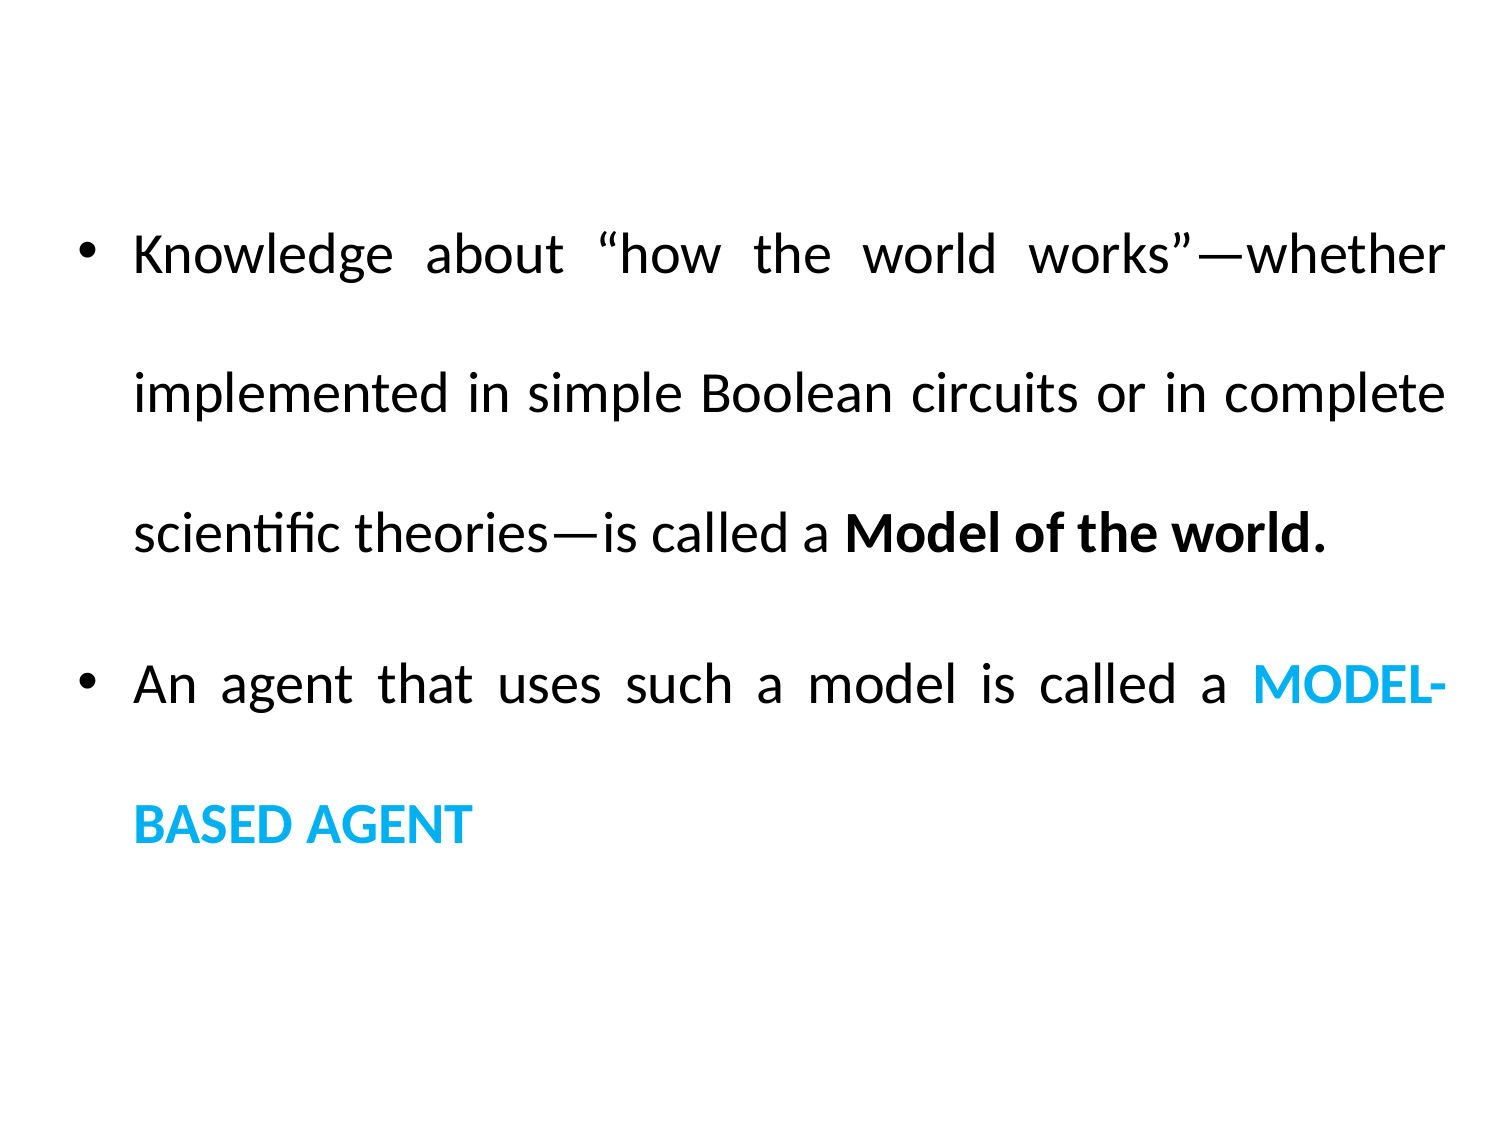

Knowledge about “how the world works”—whether implemented in simple Boolean circuits or in complete scientiﬁc theories—is called a Model of the world.
An agent that uses such a model is called a MODEL-BASED AGENT